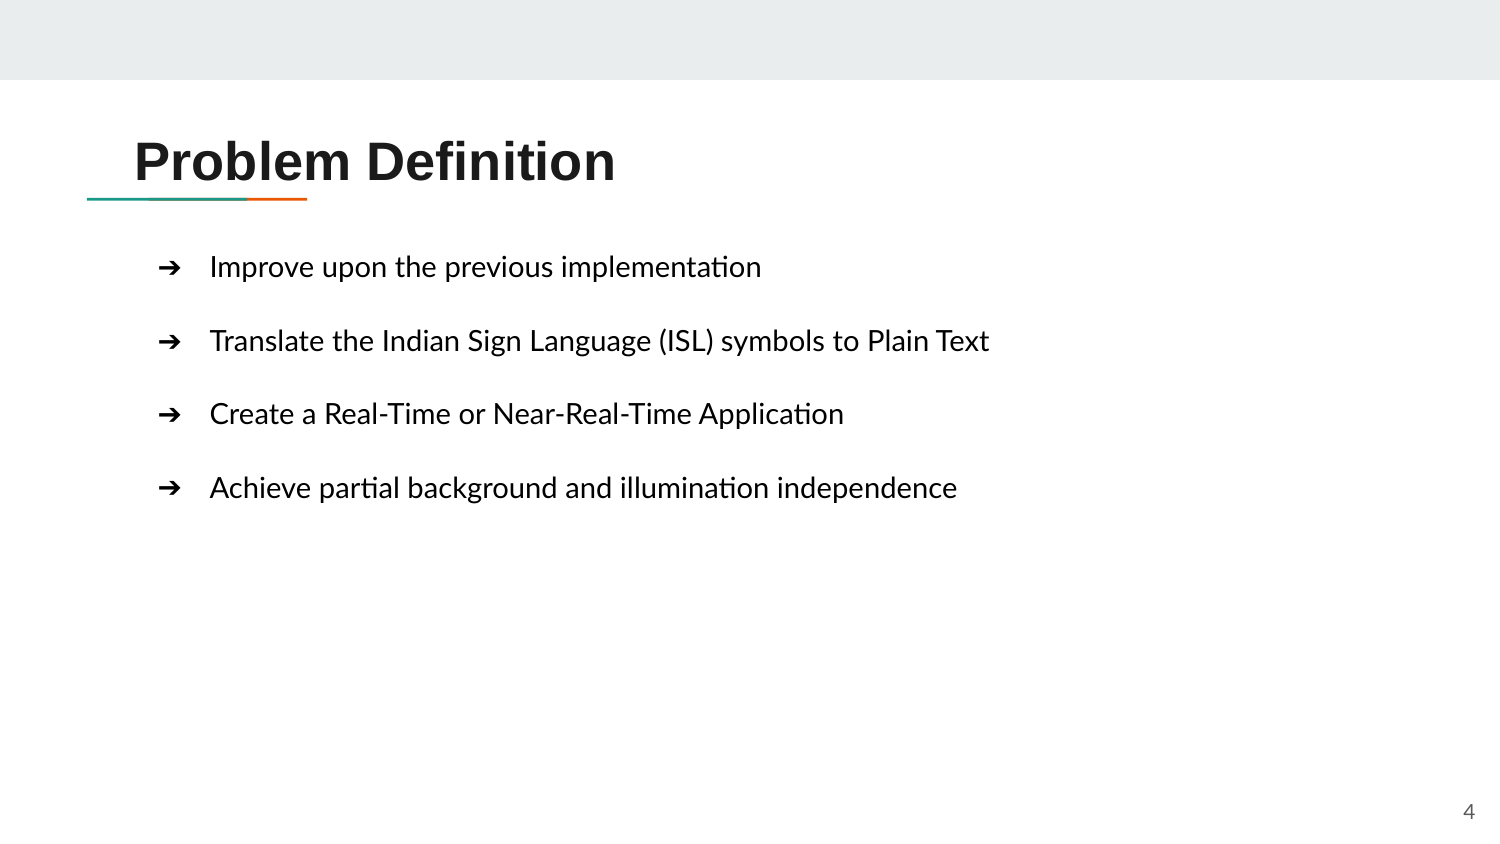

# Problem Definition
Improve upon the previous implementation
Translate the Indian Sign Language (ISL) symbols to Plain Text
Create a Real-Time or Near-Real-Time Application
Achieve partial background and illumination independence
4